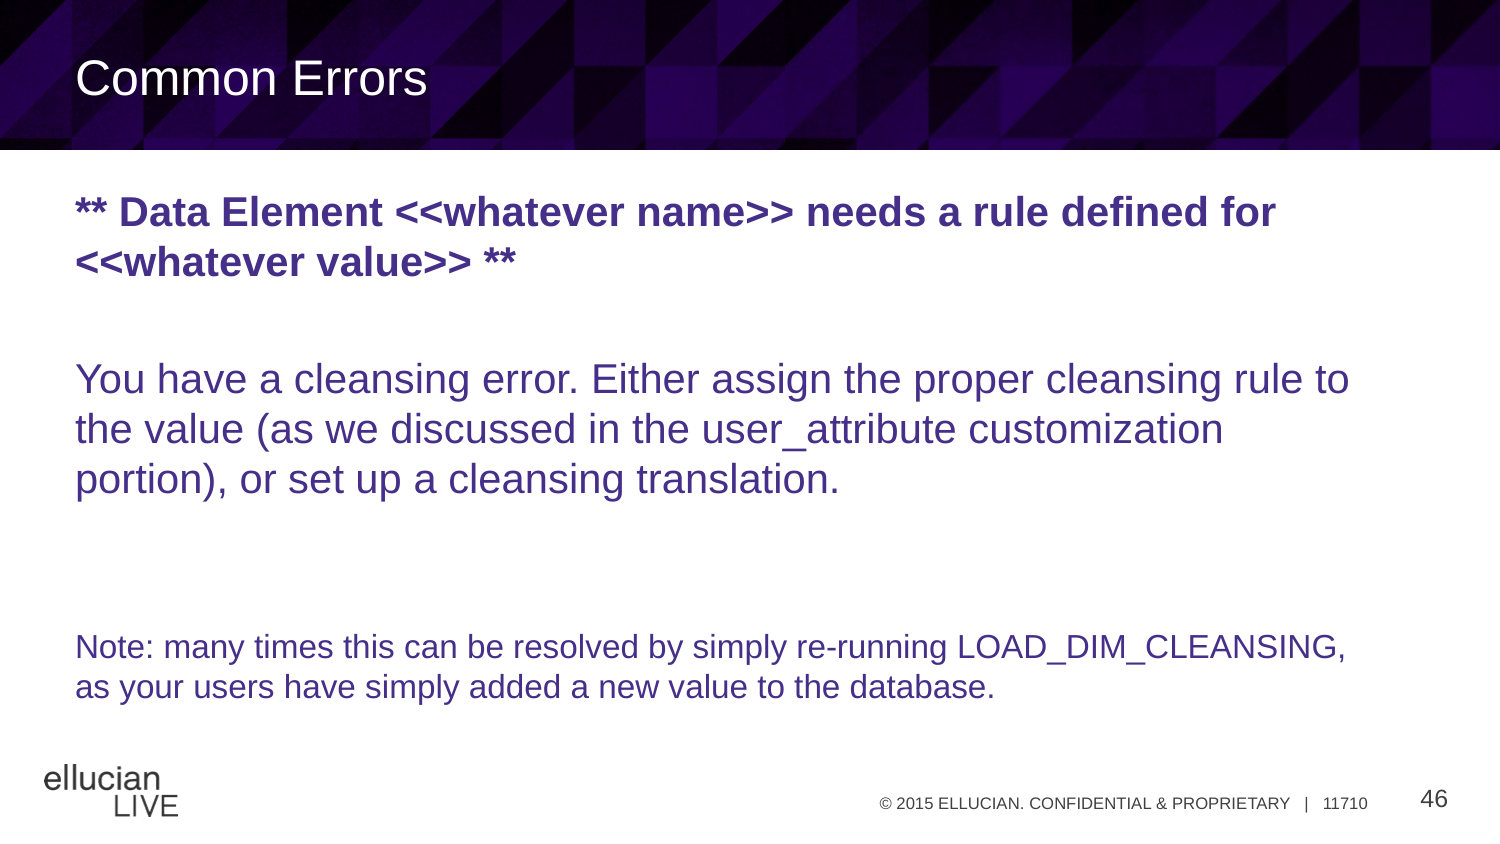

# Common Errors
** Data Element <<whatever name>> needs a rule defined for <<whatever value>> **

You have a cleansing error. Either assign the proper cleansing rule to the value (as we discussed in the user_attribute customization portion), or set up a cleansing translation.

Note: many times this can be resolved by simply re-running LOAD_DIM_CLEANSING, as your users have simply added a new value to the database.